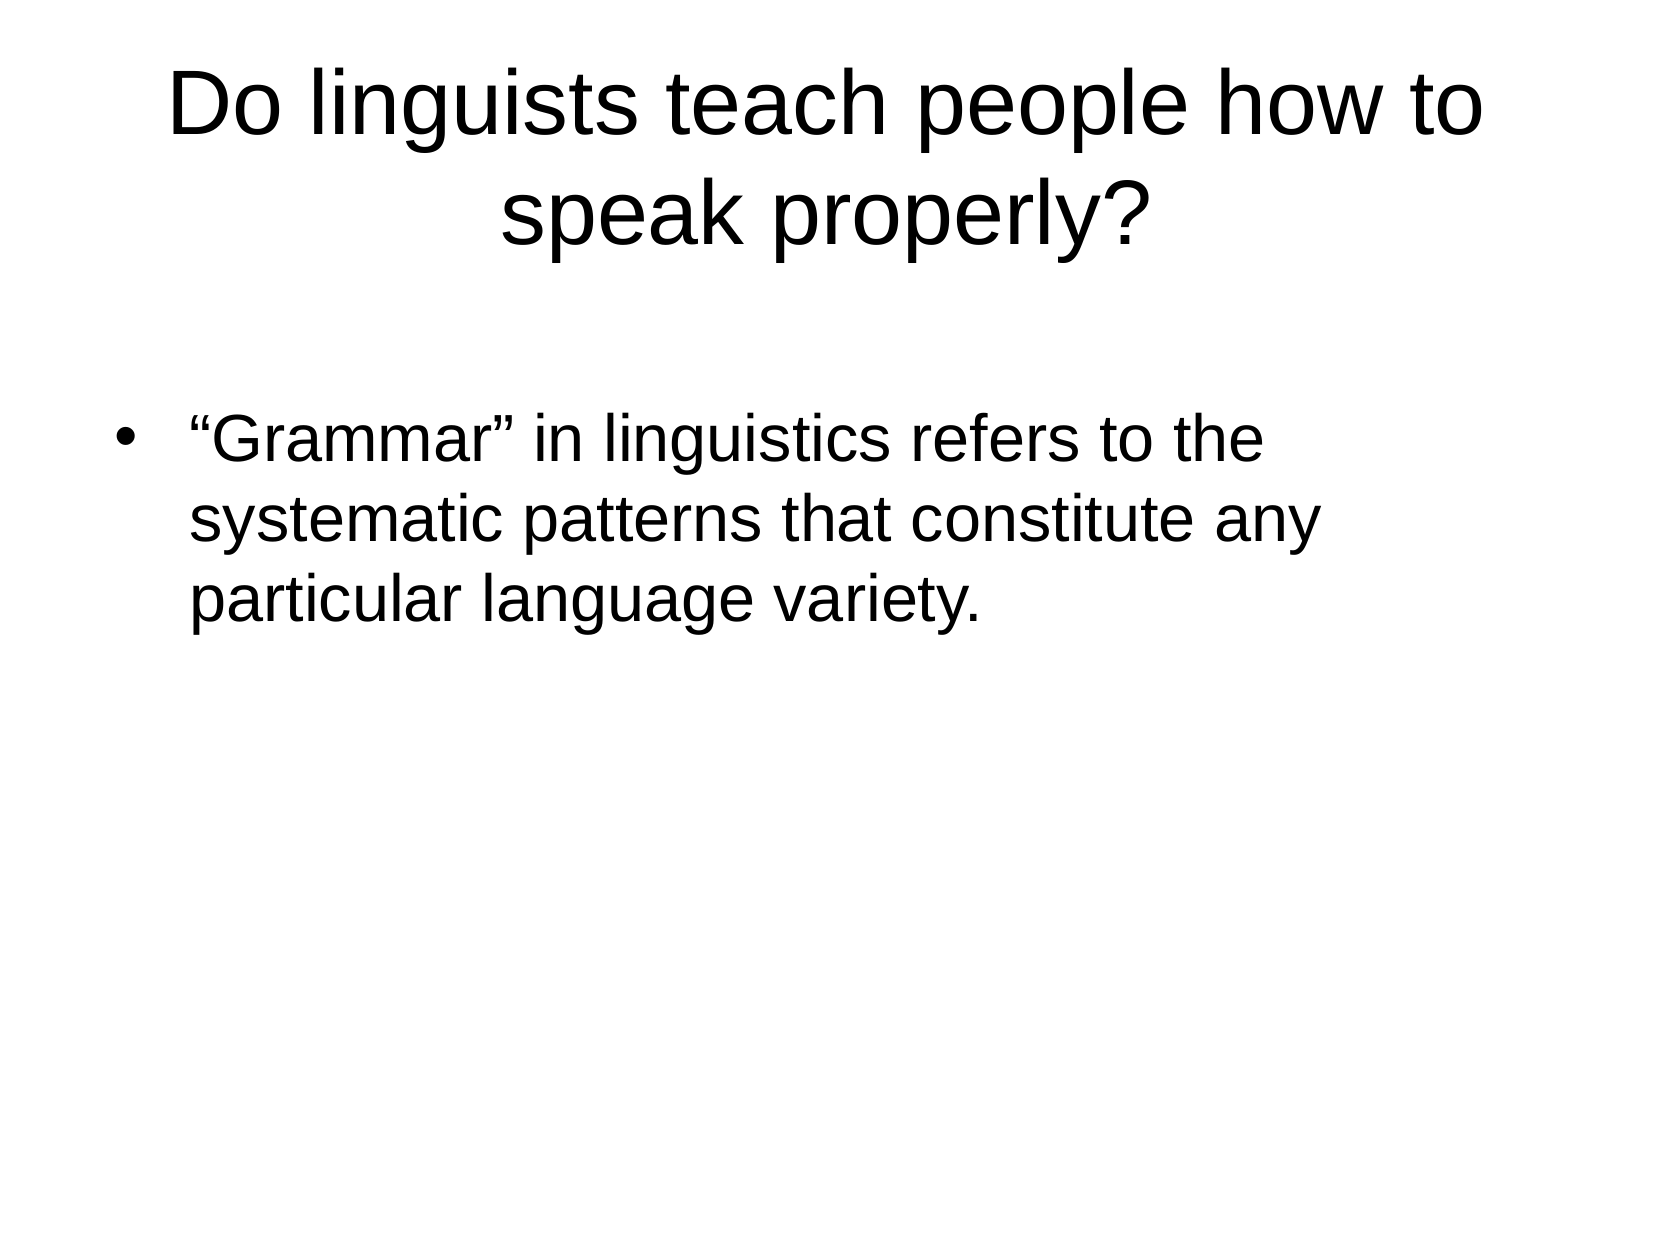

Do linguists teach people how to speak properly?
“Grammar” in linguistics refers to the systematic patterns that constitute any particular language variety.